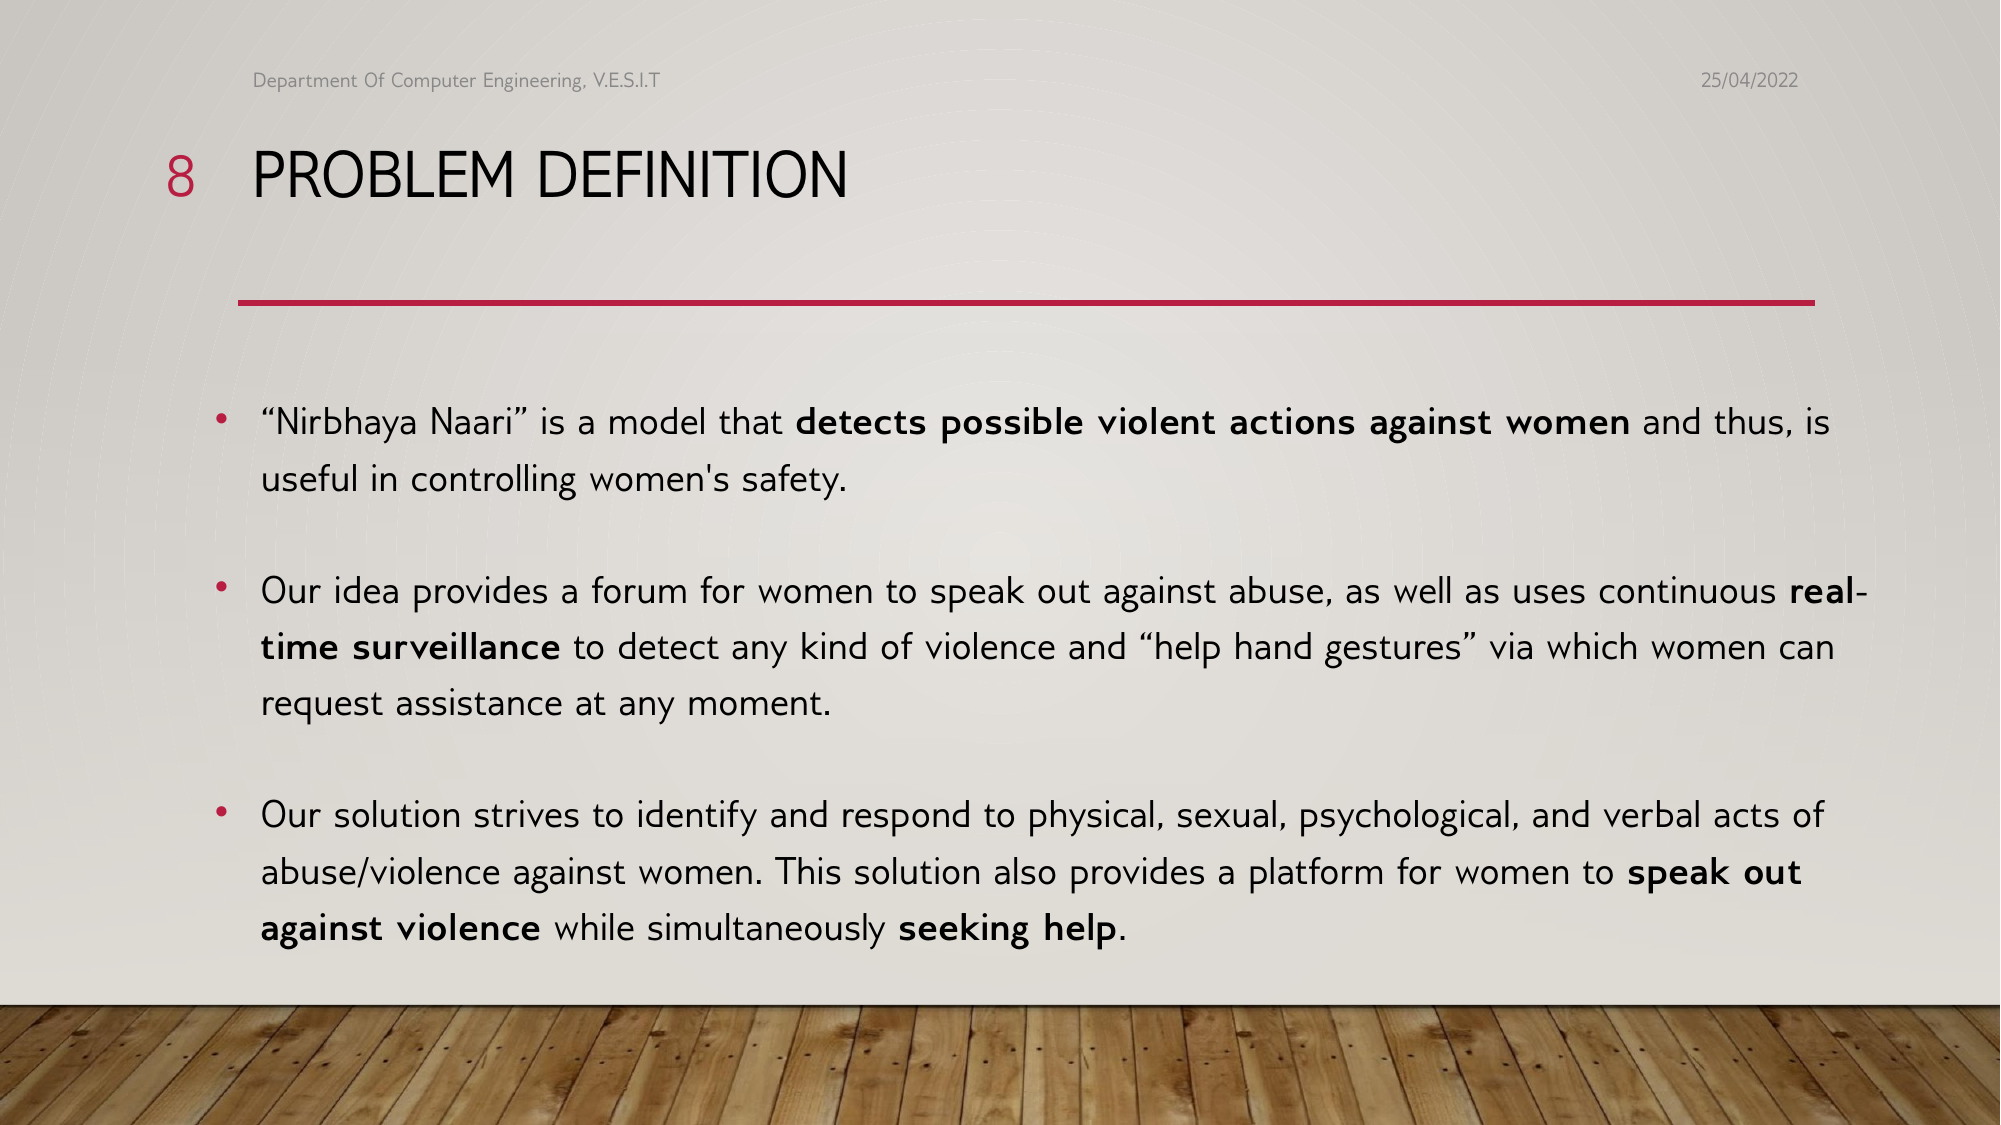

Department Of Computer Engineering, V.E.S.I.T
25/04/2022
8
# PROBLEM DEFINITION

“Nirbhaya Naari” is a model that detects possible violent actions against women and thus, is useful in controlling women's safety.

Our idea provides a forum for women to speak out against abuse, as well as uses continuous real-time surveillance to detect any kind of violence and “help hand gestures” via which women can request assistance at any moment.

Our solution strives to identify and respond to physical, sexual, psychological, and verbal acts of abuse/violence against women. This solution also provides a platform for women to speak out against violence while simultaneously seeking help.